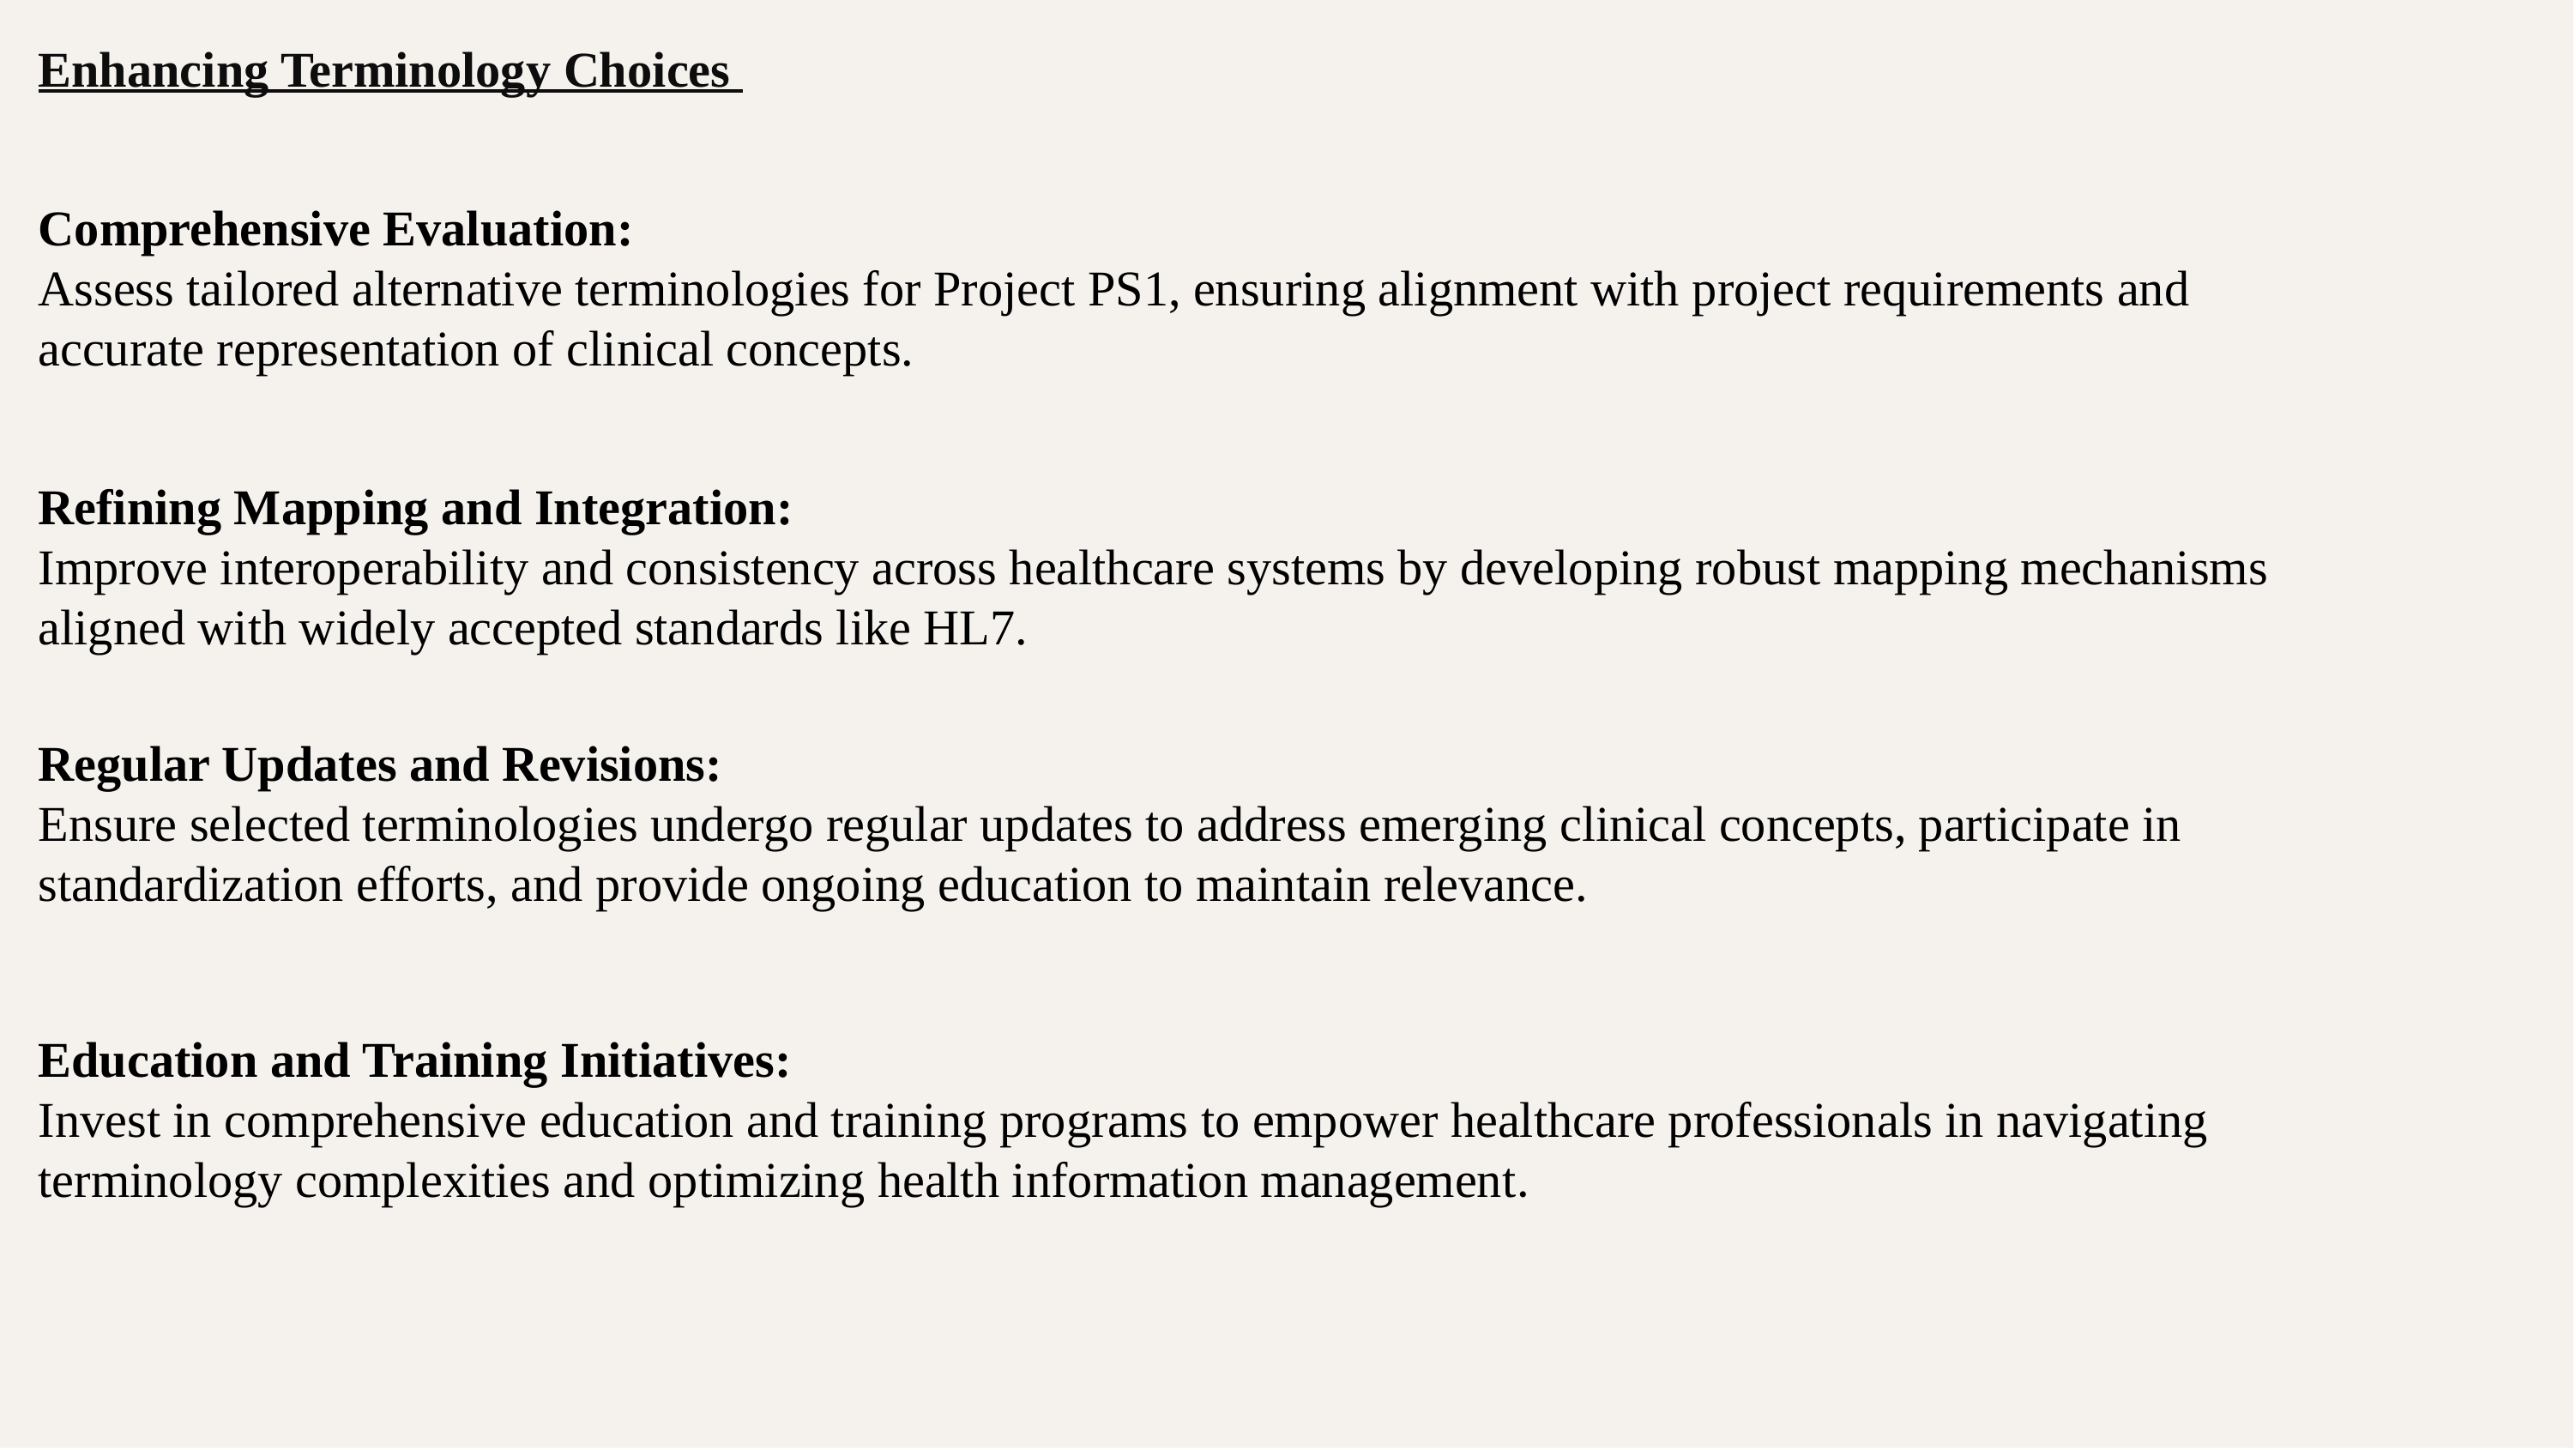

Enhancing Terminology Choices

Comprehensive Evaluation:
Assess tailored alternative terminologies for Project PS1, ensuring alignment with project requirements and accurate representation of clinical concepts.

Refining Mapping and Integration:
Improve interoperability and consistency across healthcare systems by developing robust mapping mechanisms aligned with widely accepted standards like HL7.

Regular Updates and Revisions:
Ensure selected terminologies undergo regular updates to address emerging clinical concepts, participate in standardization efforts, and provide ongoing education to maintain relevance.

Education and Training Initiatives:
Invest in comprehensive education and training programs to empower healthcare professionals in navigating terminology complexities and optimizing health information management.